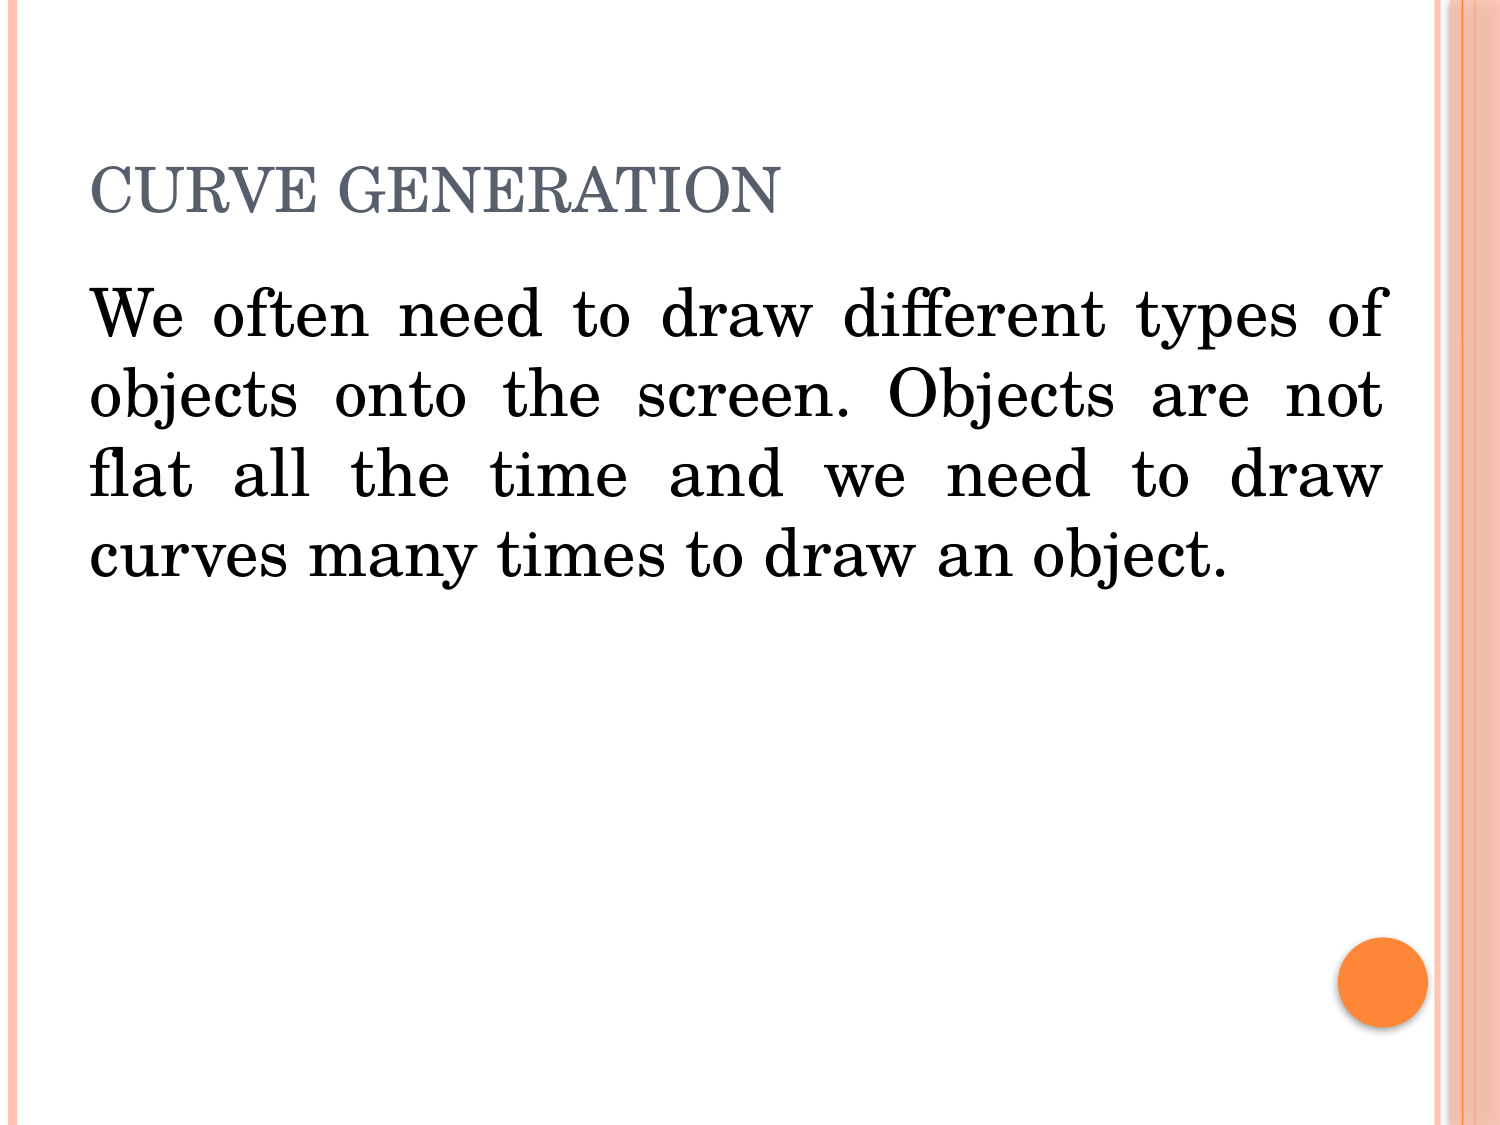

# CURVE GENERATION
We often need to draw different types of objects onto the screen. Objects are not flat all the time and we need to draw curves many times to draw an object.